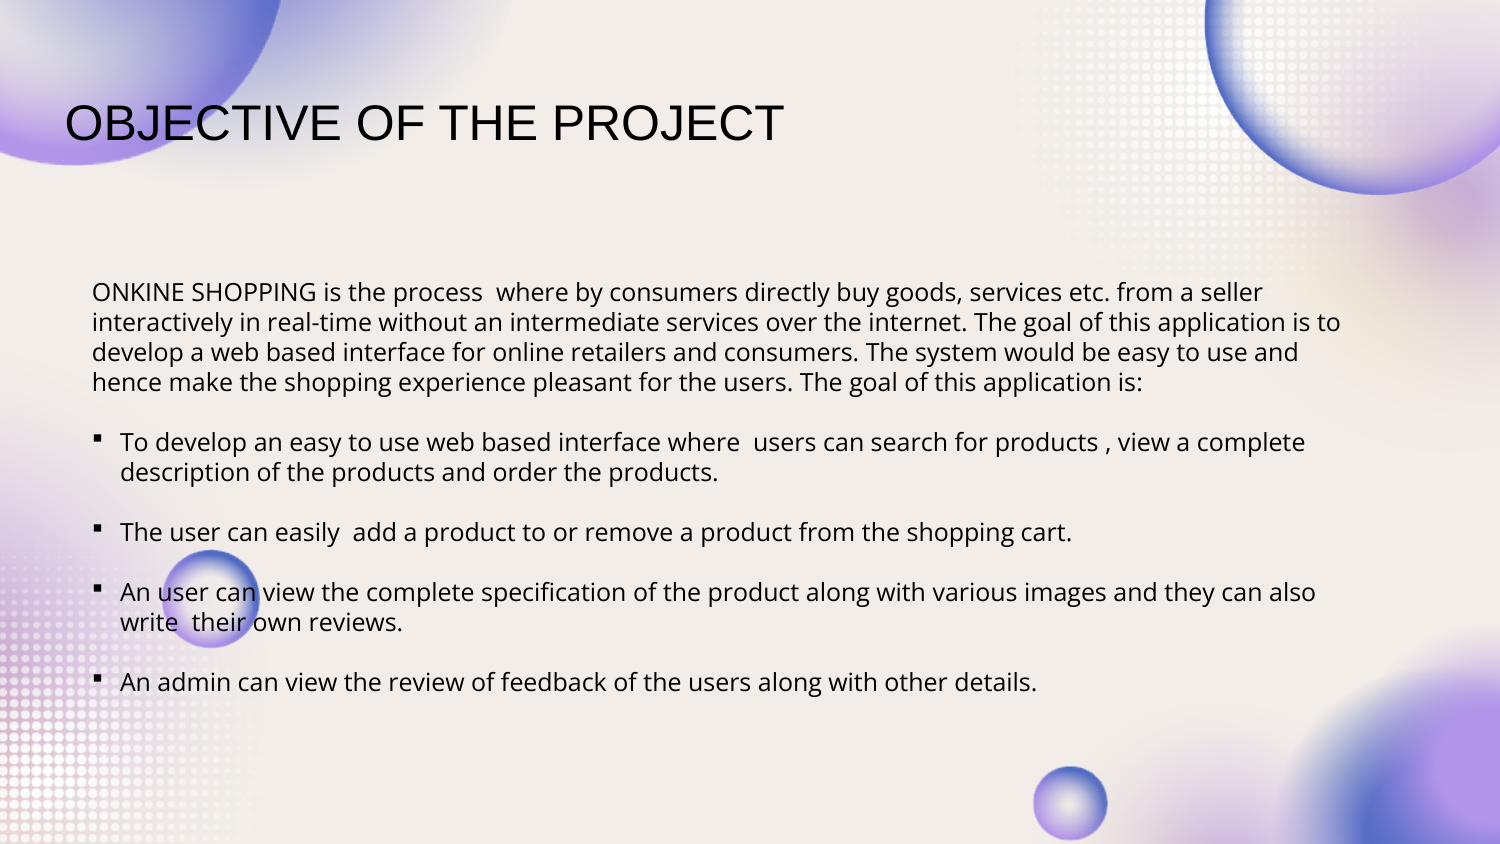

# OBJECTIVE OF THE PROJECT
ONKINE SHOPPING is the process  where by consumers directly buy goods, services etc. from a seller interactively in real-time without an intermediate services over the internet. The goal of this application is to develop a web based interface for online retailers and consumers. The system would be easy to use and hence make the shopping experience pleasant for the users. The goal of this application is:

To develop an easy to use web based interface where  users can search for products , view a complete description of the products and order the products.

The user can easily  add a product to or remove a product from the shopping cart.

An user can view the complete specification of the product along with various images and they can also write  their own reviews.

An admin can view the review of feedback of the users along with other details.